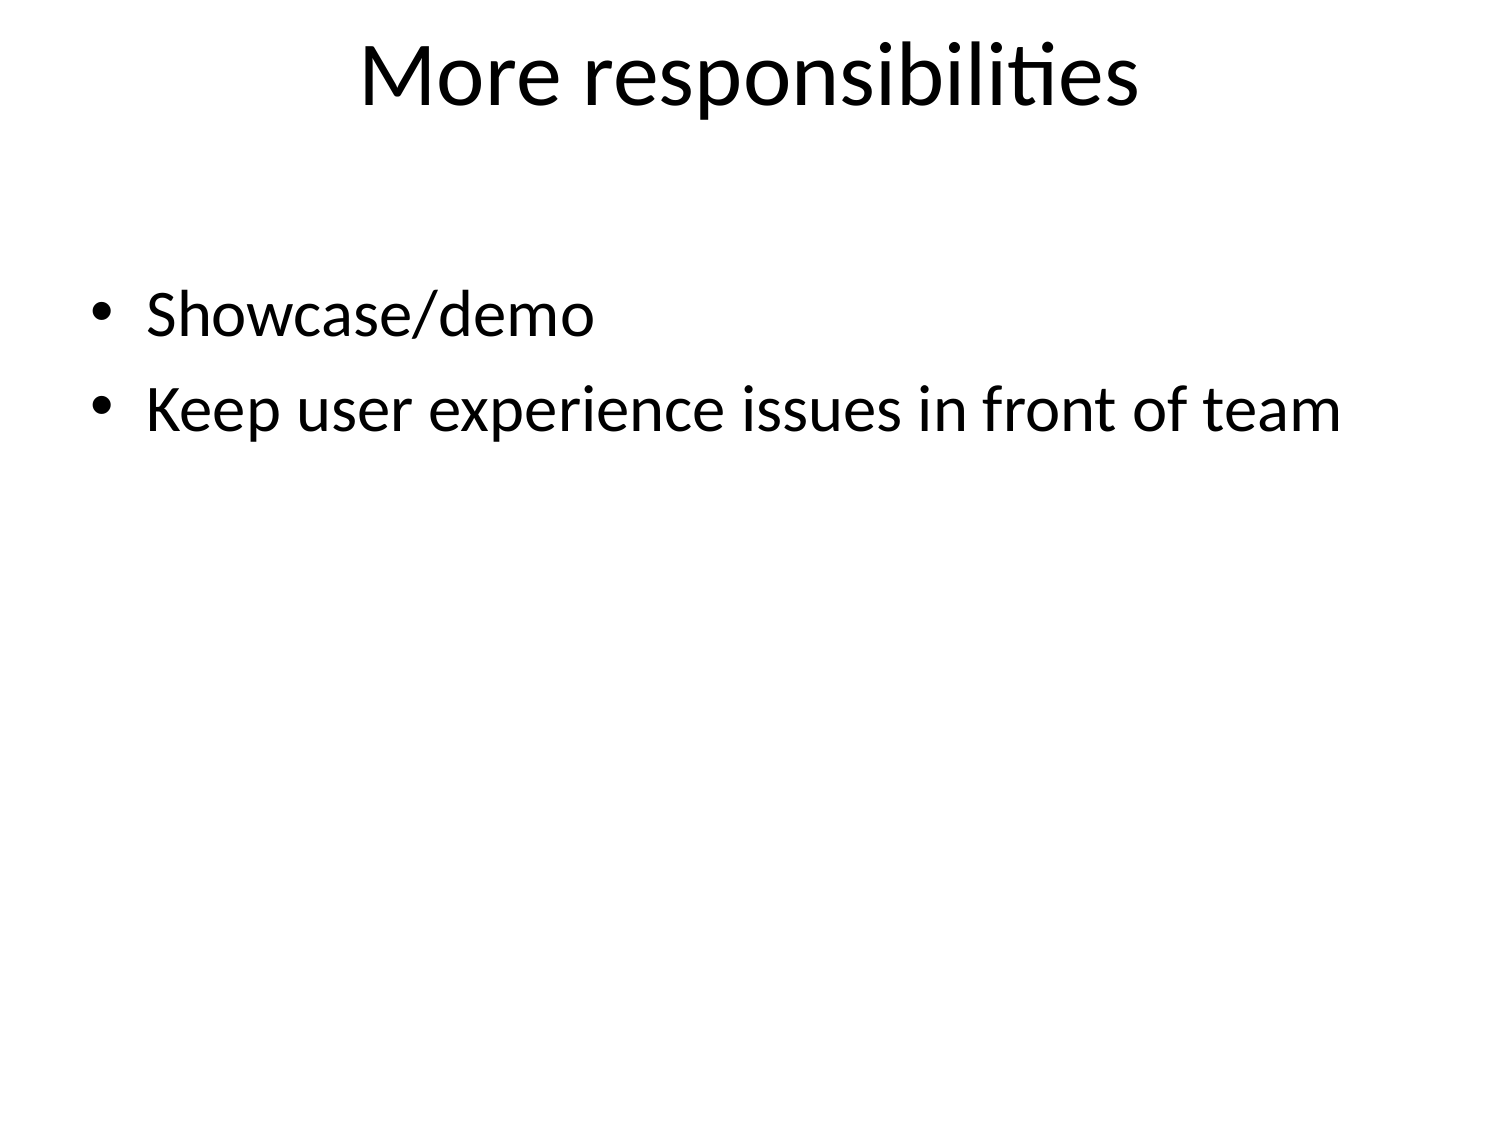

# More responsibilities
Showcase/demo
Keep user experience issues in front of team